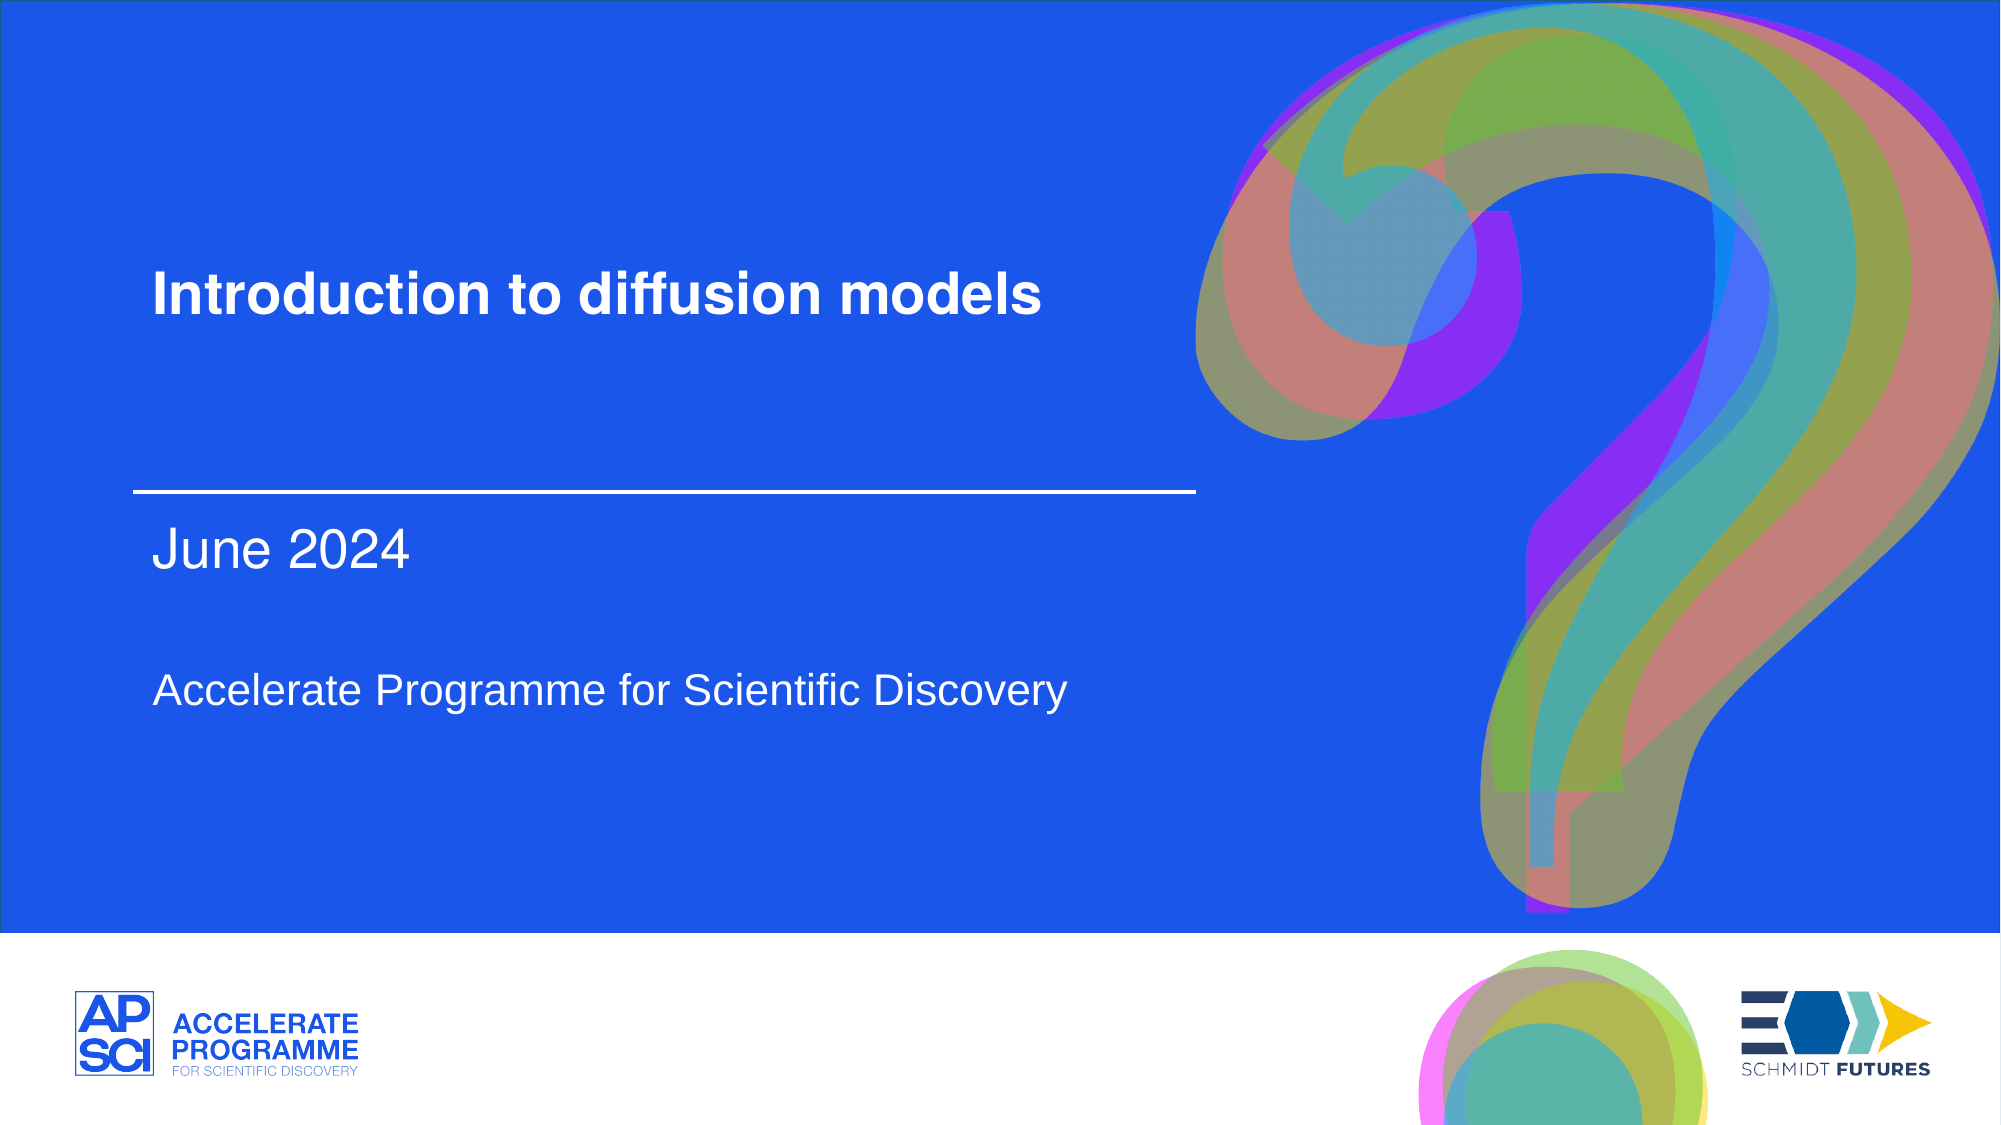

Introduction to diffusion models
June 2024
Accelerate Programme for Scientific Discovery